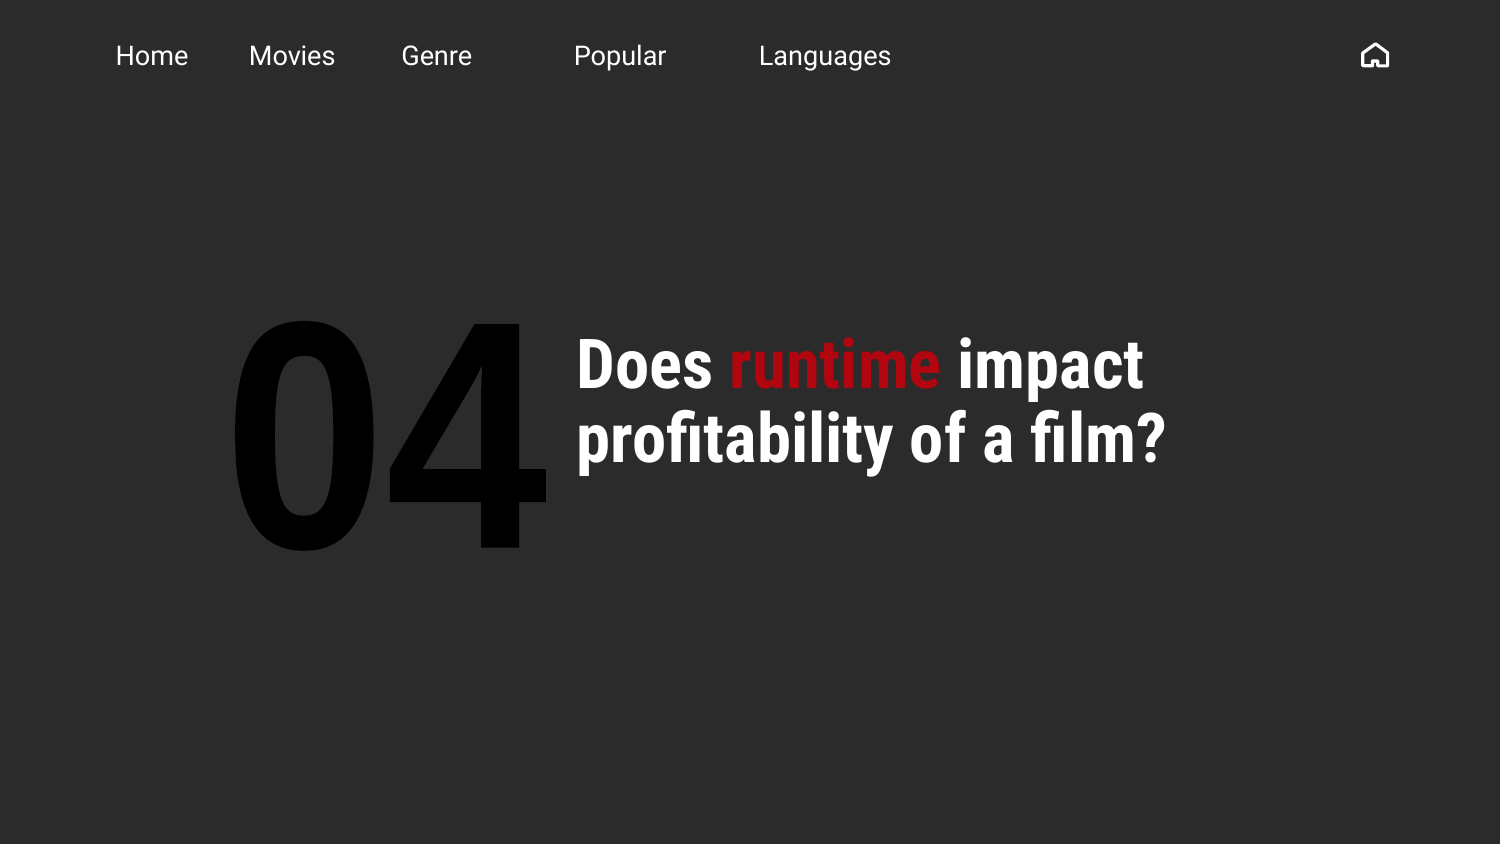

Home
Movies
Genre
Popular
Languages

# Does runtime impact profitability of a film?
04